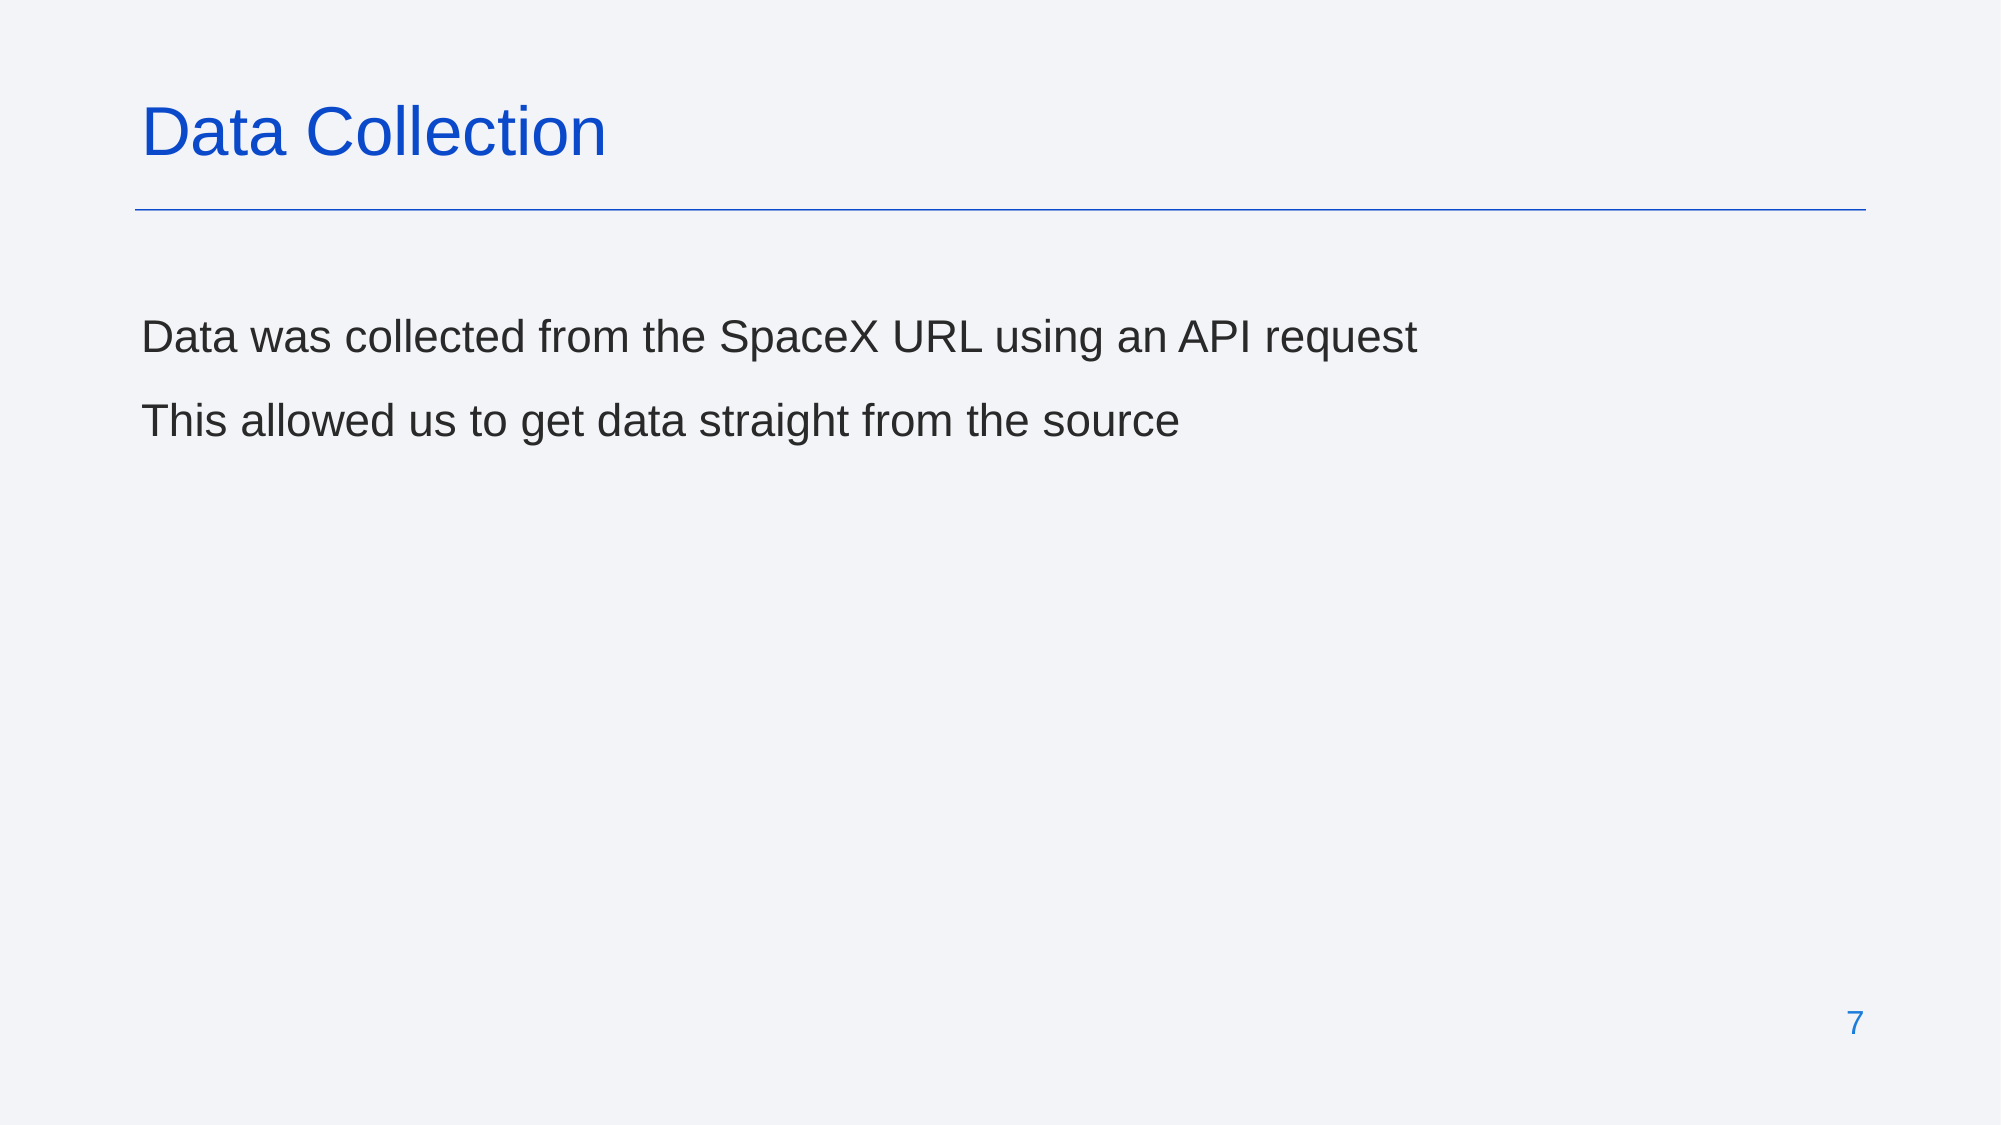

Data Collection
Data was collected from the SpaceX URL using an API request
This allowed us to get data straight from the source

7